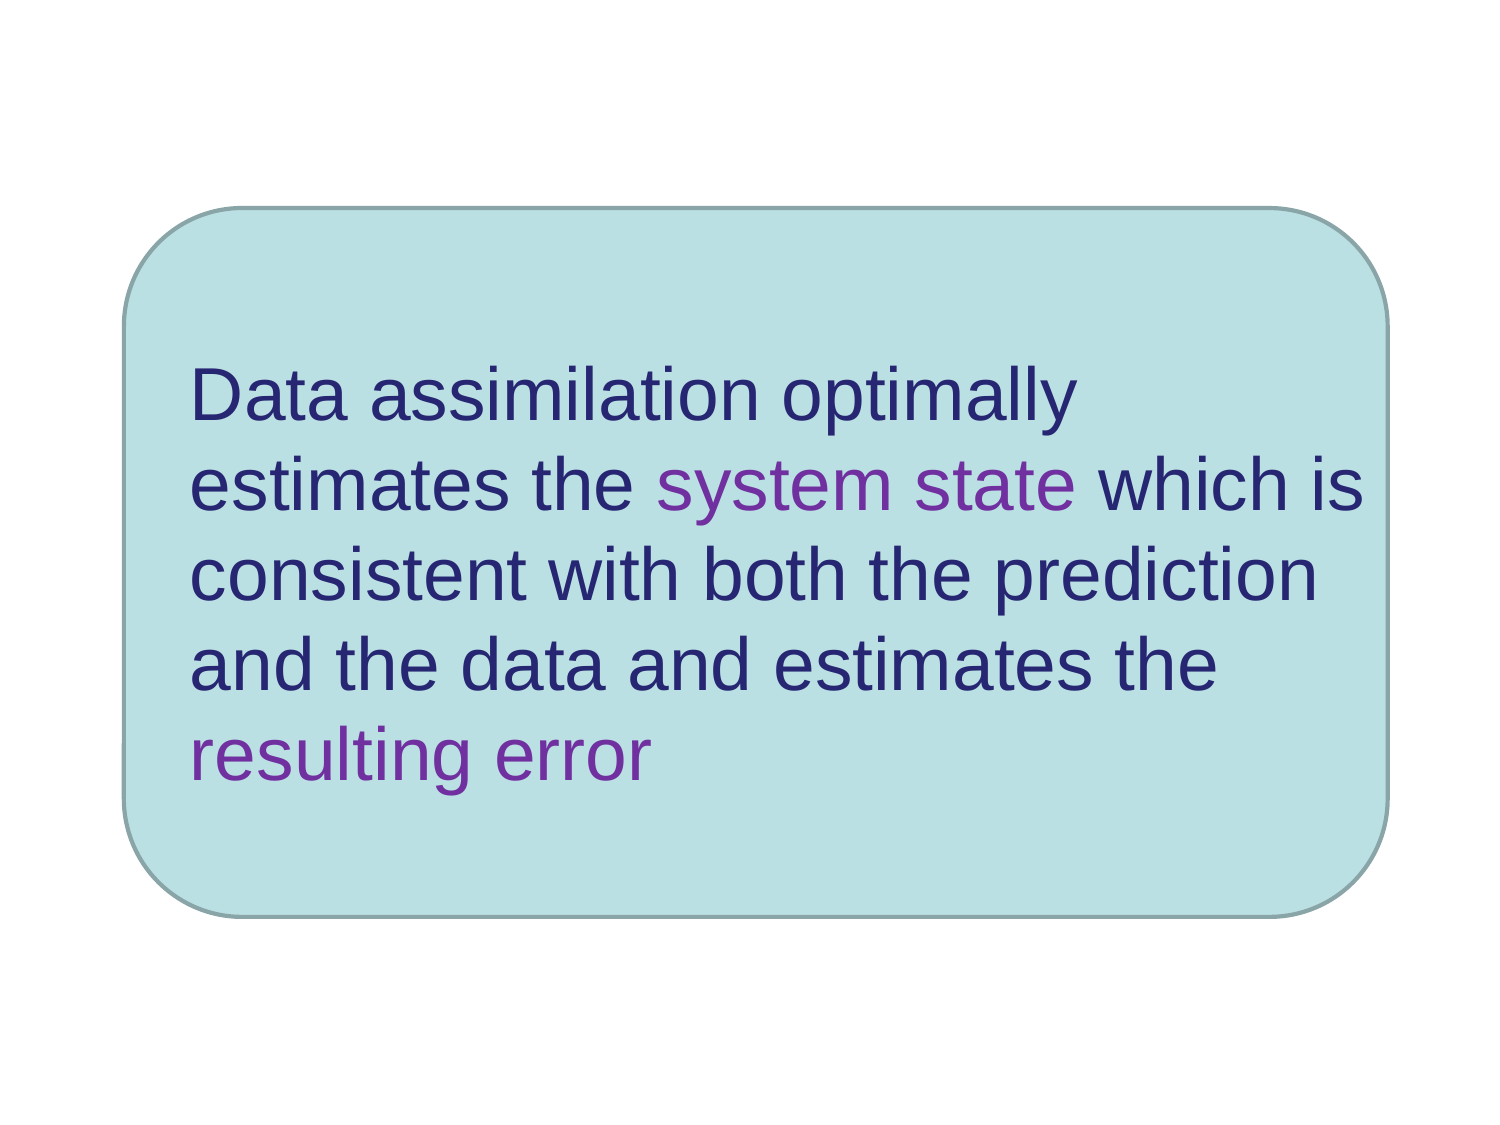

Data assimilation optimally estimates the system state which is consistent with both the prediction and the data and estimates the resulting error